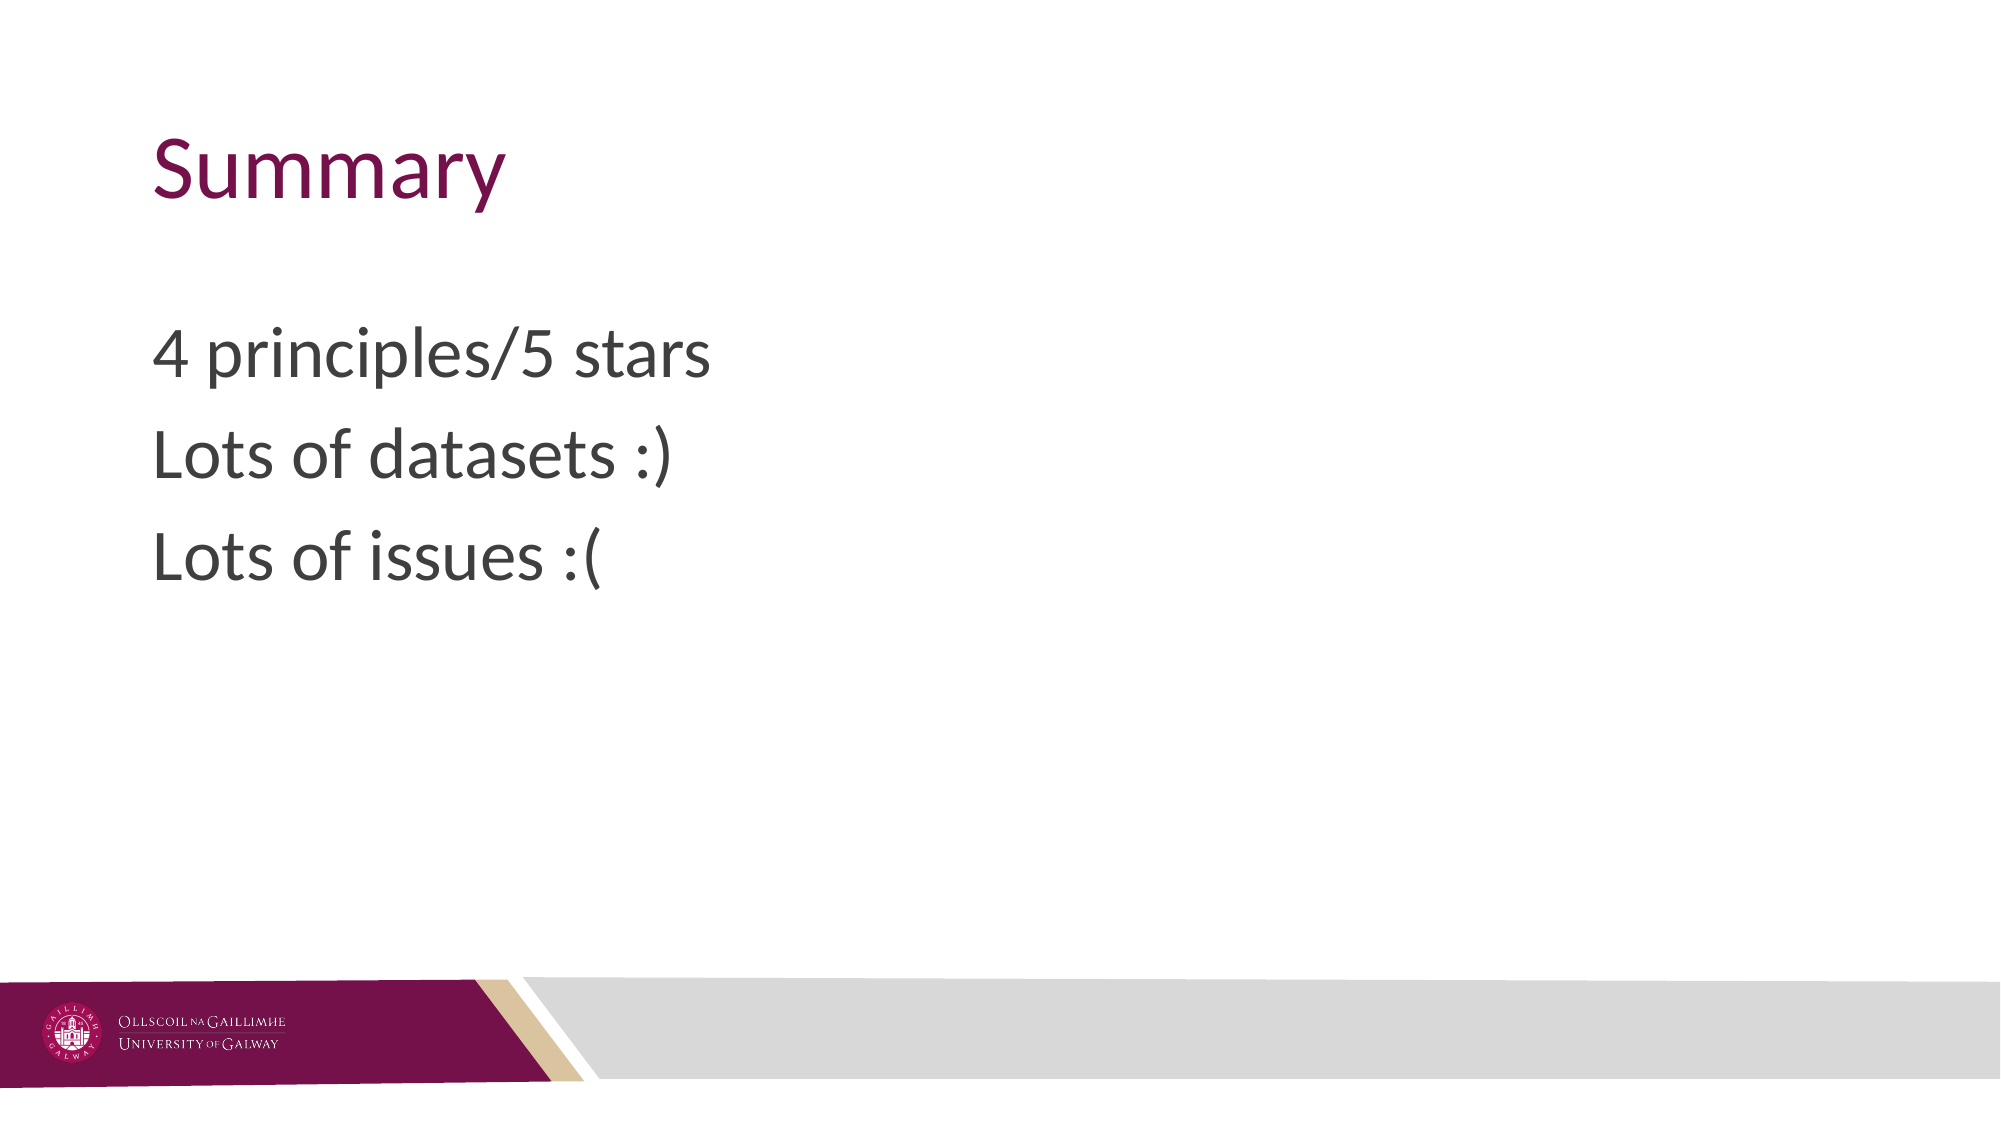

# Summary
4 principles/5 stars
Lots of datasets :)
Lots of issues :(